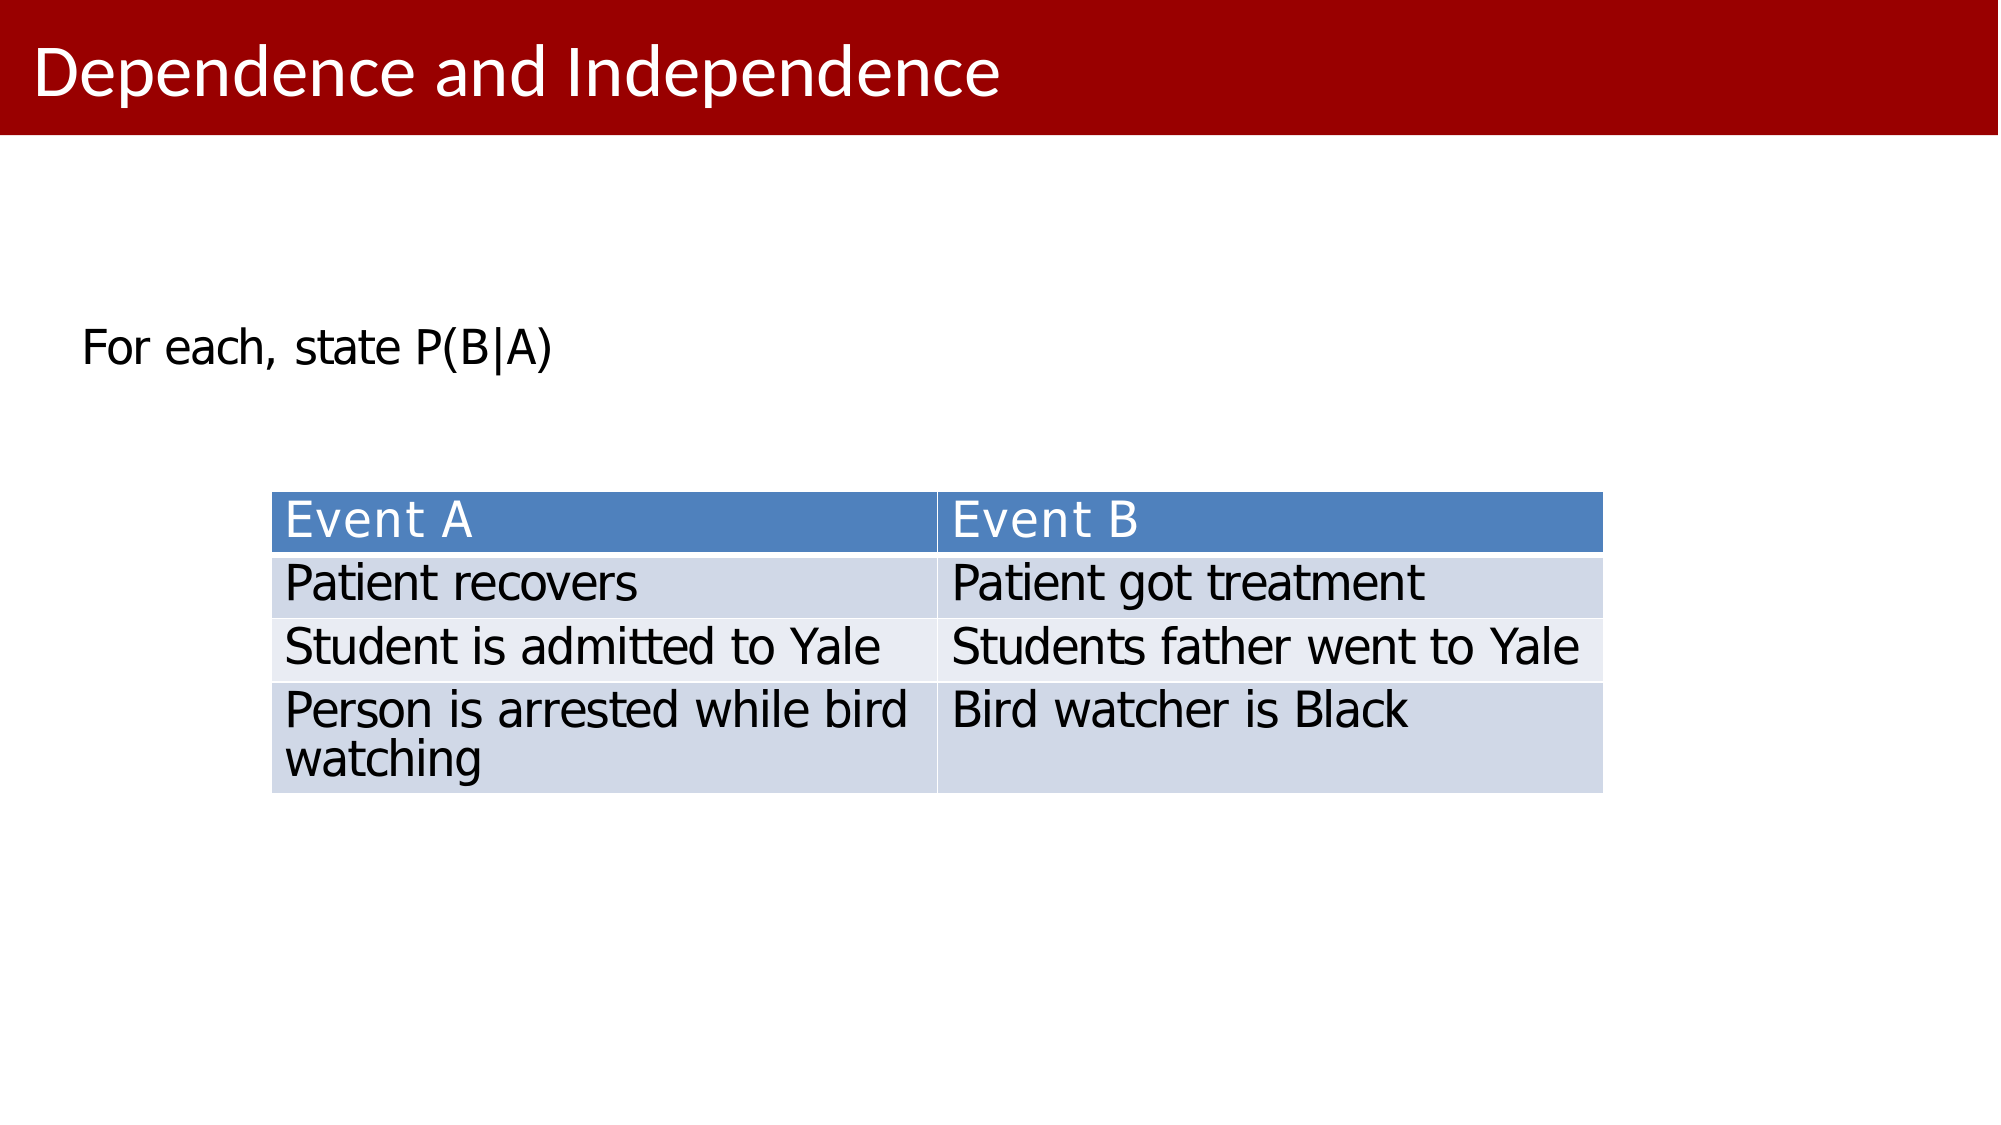

# Dependence and Independence
For each, state P(B|A)
| Event A | Event B |
| --- | --- |
| Patient recovers | Patient got treatment |
| Student is admitted to Yale | Students father went to Yale |
| Person is arrested while bird watching | Bird watcher is Black |